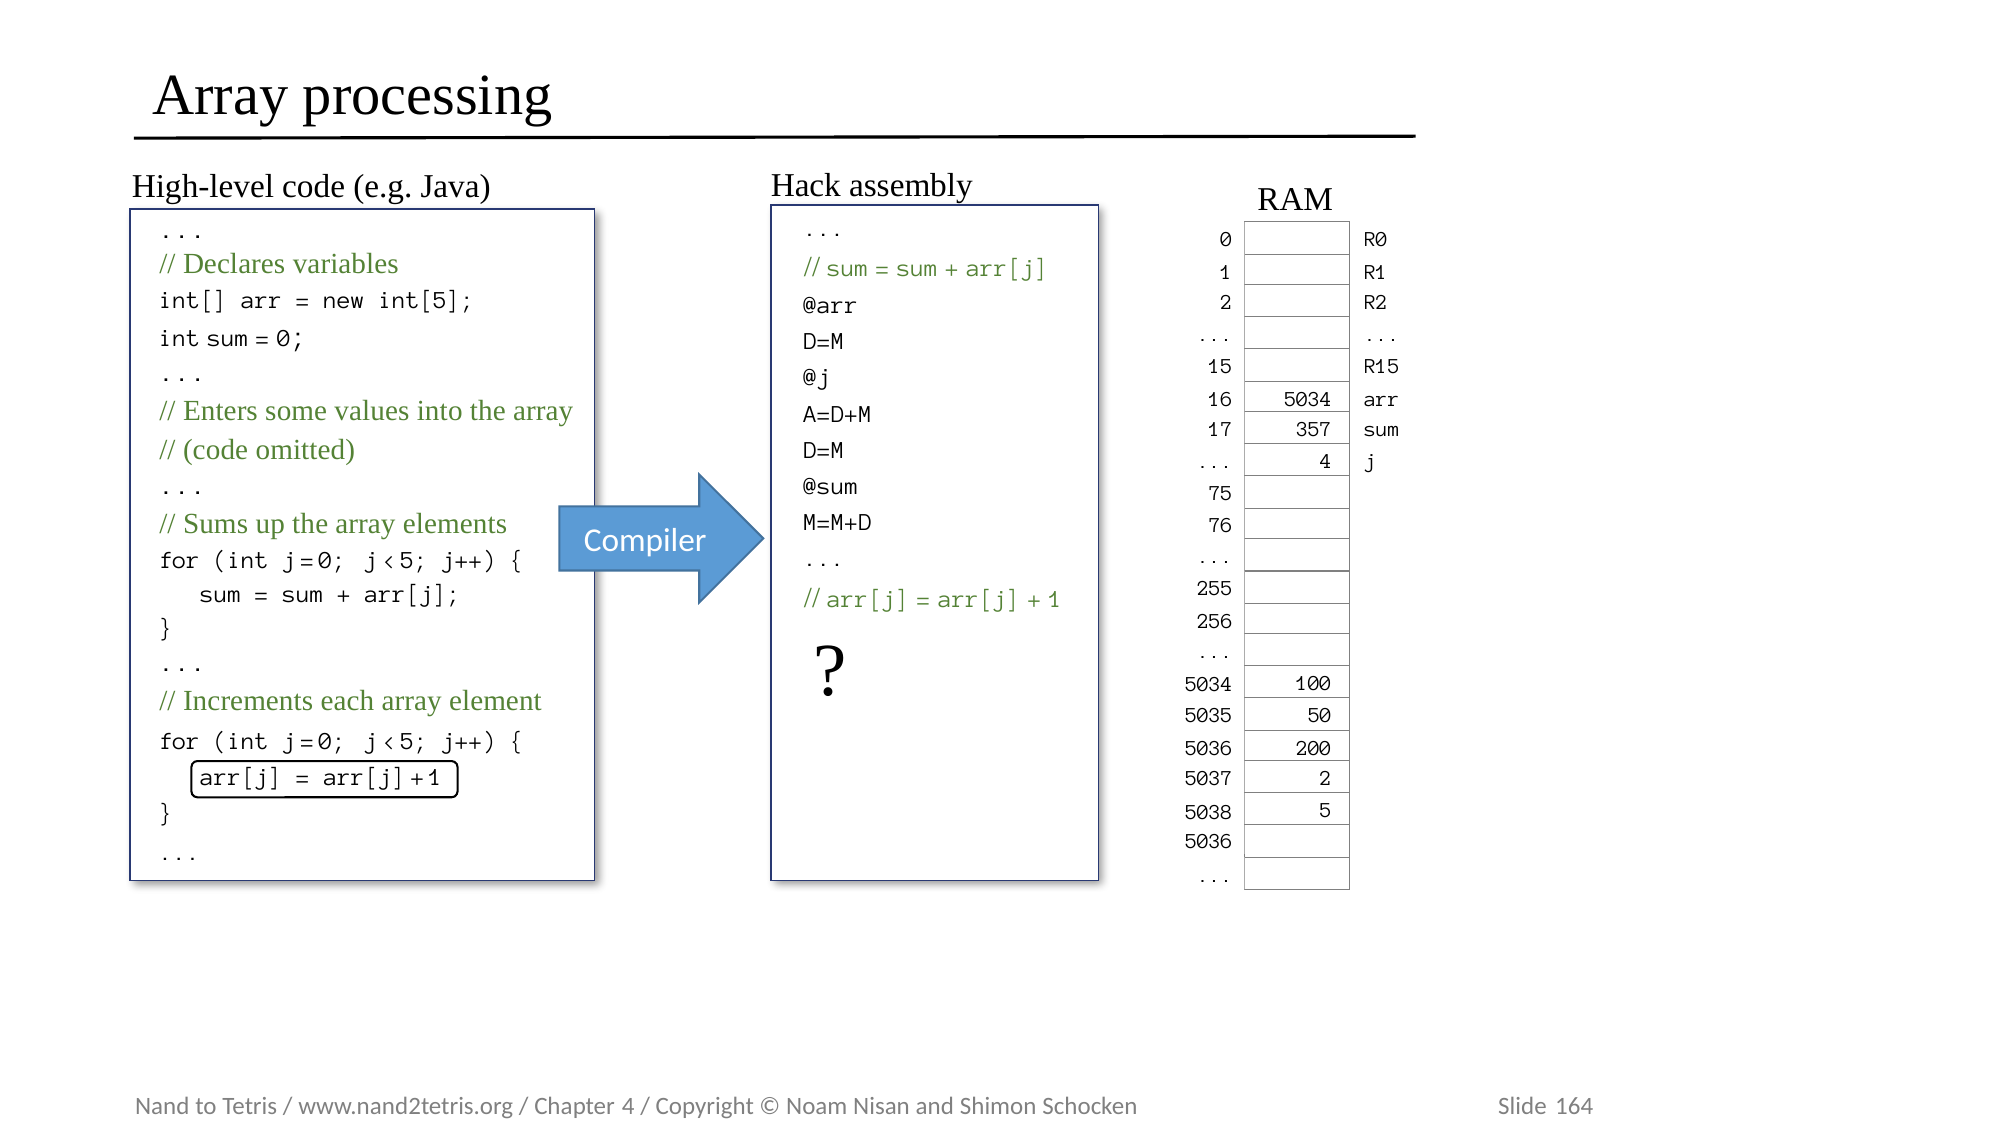

# Array processing
Hack assembly
High-level code (e.g. Java)
RAM
0

R0
1

R1
2

R2
...

...
15

R15
16
5034
arr
17
357
sum
...
 4
j
75

76

...

255

256

...

5034
100

5035
 50

5036
 200

5037
 2

5038
 5

5036

...

...
// sum = sum + arr[j]
@arr
D=M
@j
A=D+M
D=M
@sum
M=M+D
...
// arr[j] = arr[j] + 1

...
// Declares variables
int[] arr = new int[5];
int sum = 0;
...
// Enters some values into the array
// (code omitted)
...
// Sums up the array elements
for (int j = 0;  j < 5; j++) {
   sum = sum + arr[j];
}
...
// Increments each array element
for (int j = 0;  j < 5; j++) {
   arr[j] = arr[j] + 1
}
...
Compiler
?